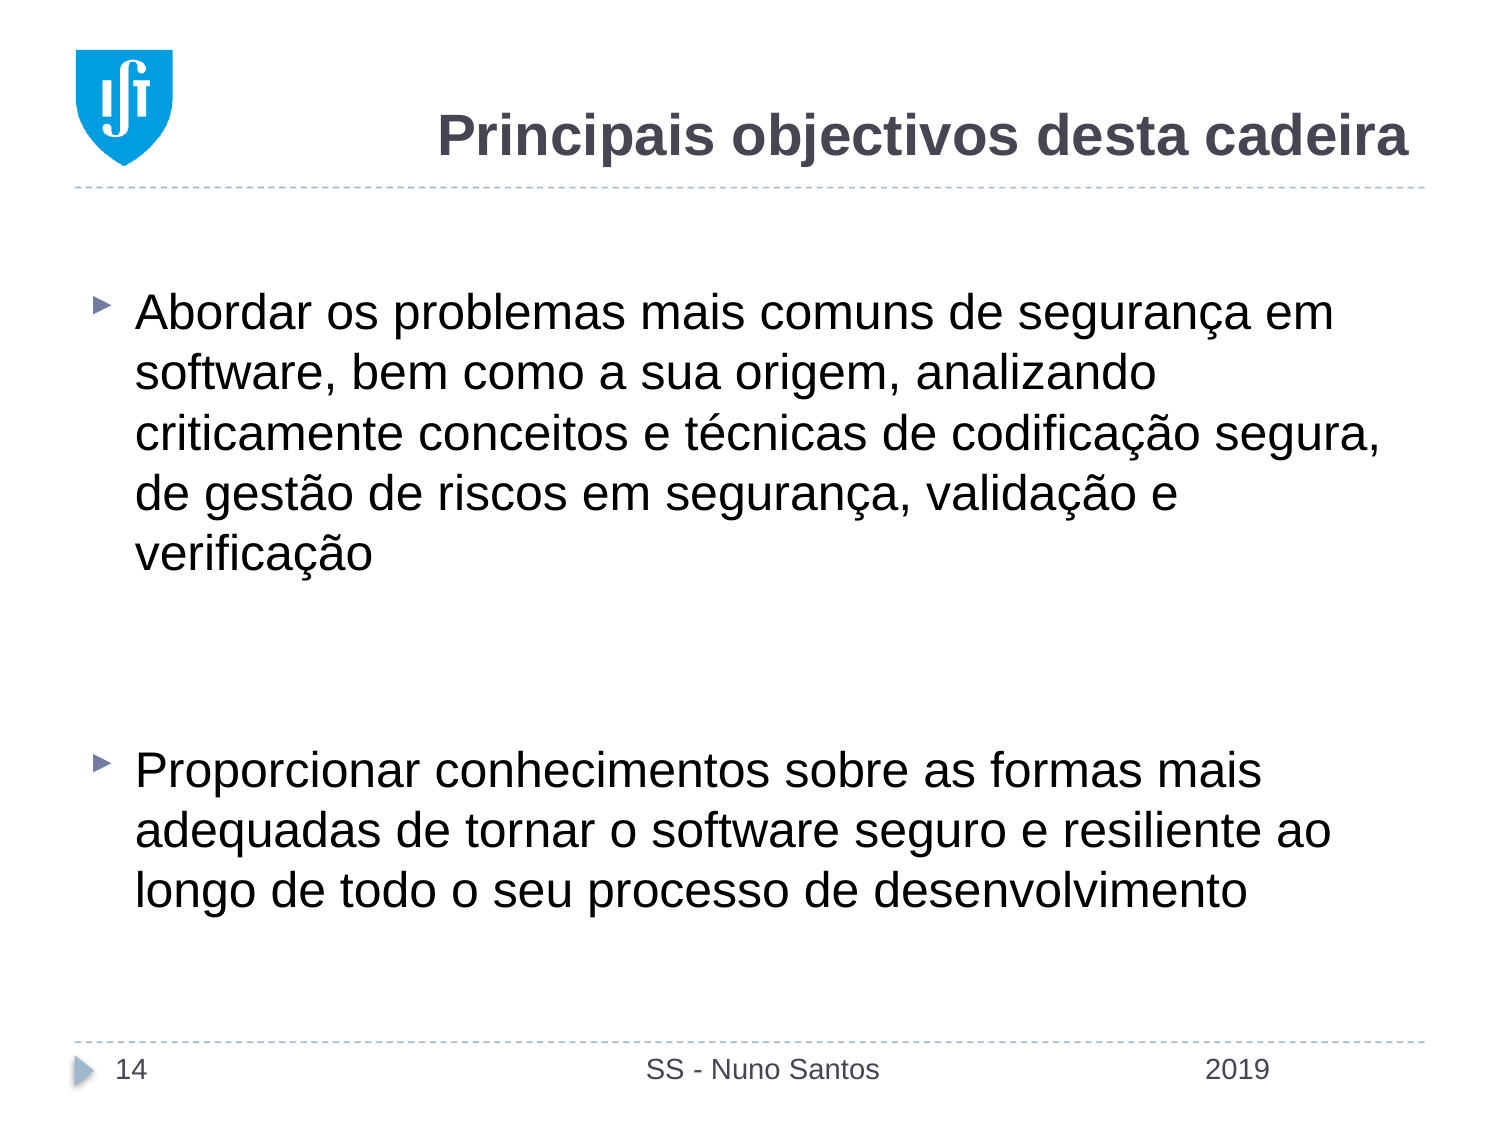

# Principais objectivos desta cadeira

Abordar os problemas mais comuns de segurança em software, bem como a sua origem, analizando criticamente conceitos e técnicas de codificação segura, de gestão de riscos em segurança, validação e verificação

Proporcionar conhecimentos sobre as formas mais adequadas de tornar o software seguro e resiliente ao longo de todo o seu processo de desenvolvimento

14
SS - Nuno Santos
2019